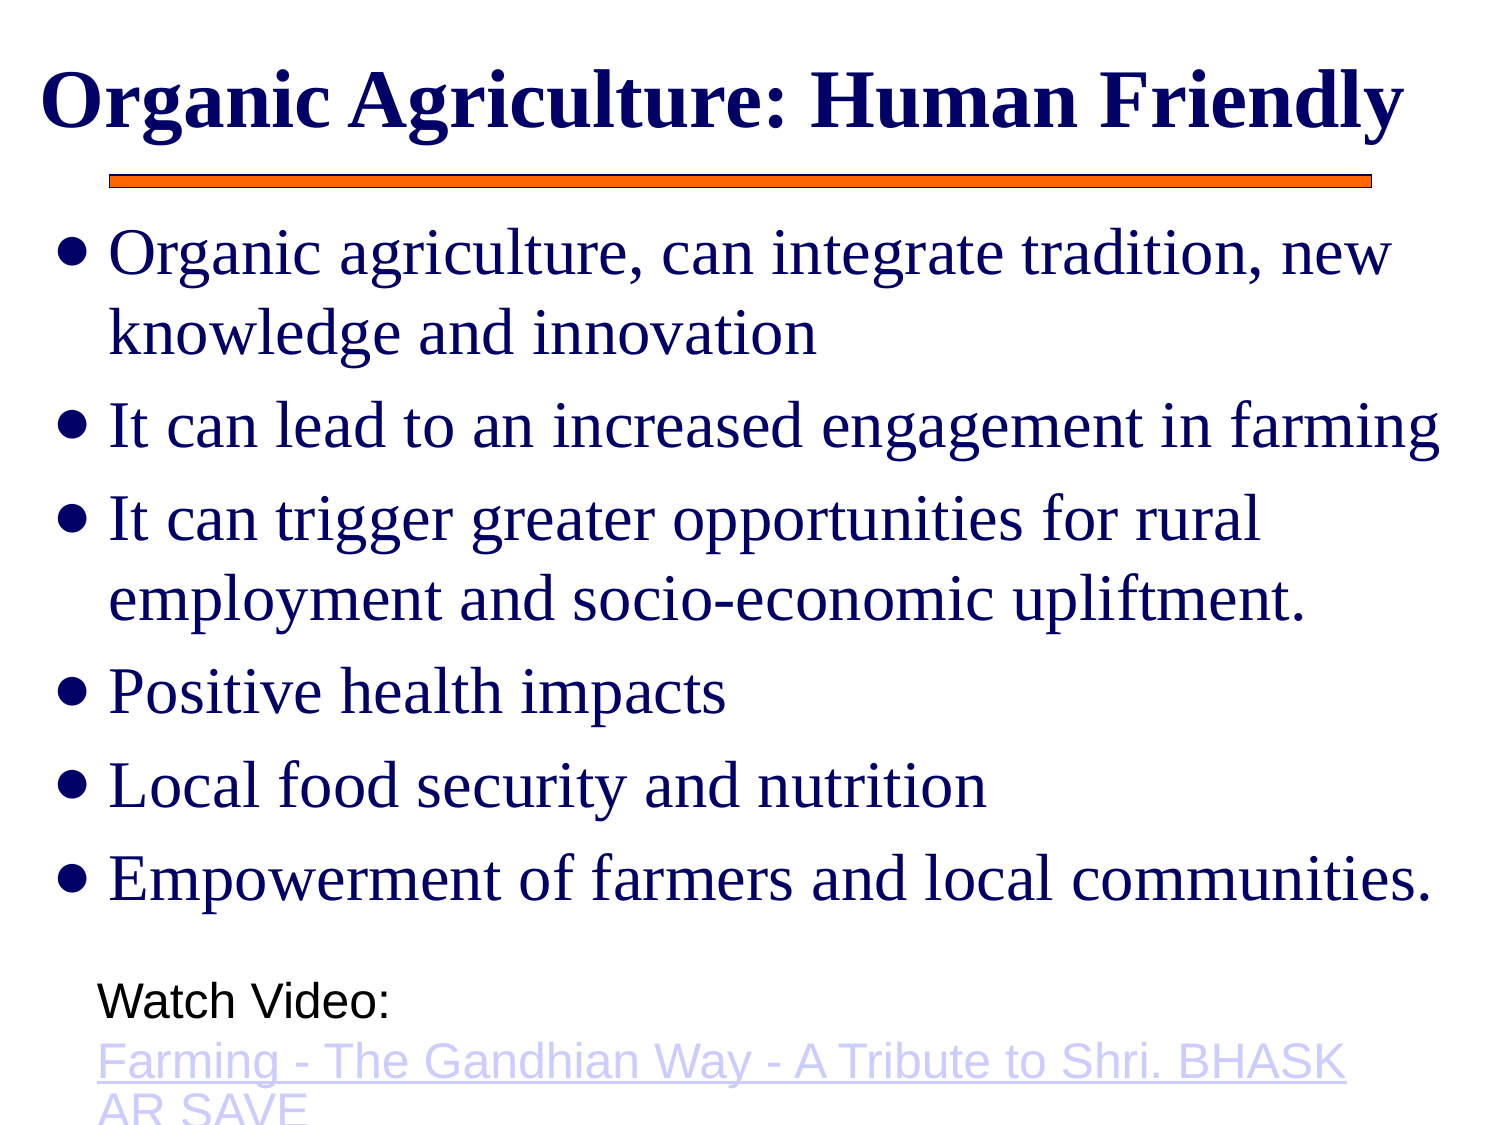

# Organic Agriculture: Human Friendly
Organic agriculture, can integrate tradition, new knowledge and innovation
It can lead to an increased engagement in farming
It can trigger greater opportunities for rural employment and socio-economic upliftment.
Positive health impacts
Local food security and nutrition
Empowerment of farmers and local communities.
Watch Video: Farming - The Gandhian Way - A Tribute to Shri. BHASKAR SAVE (12 min)